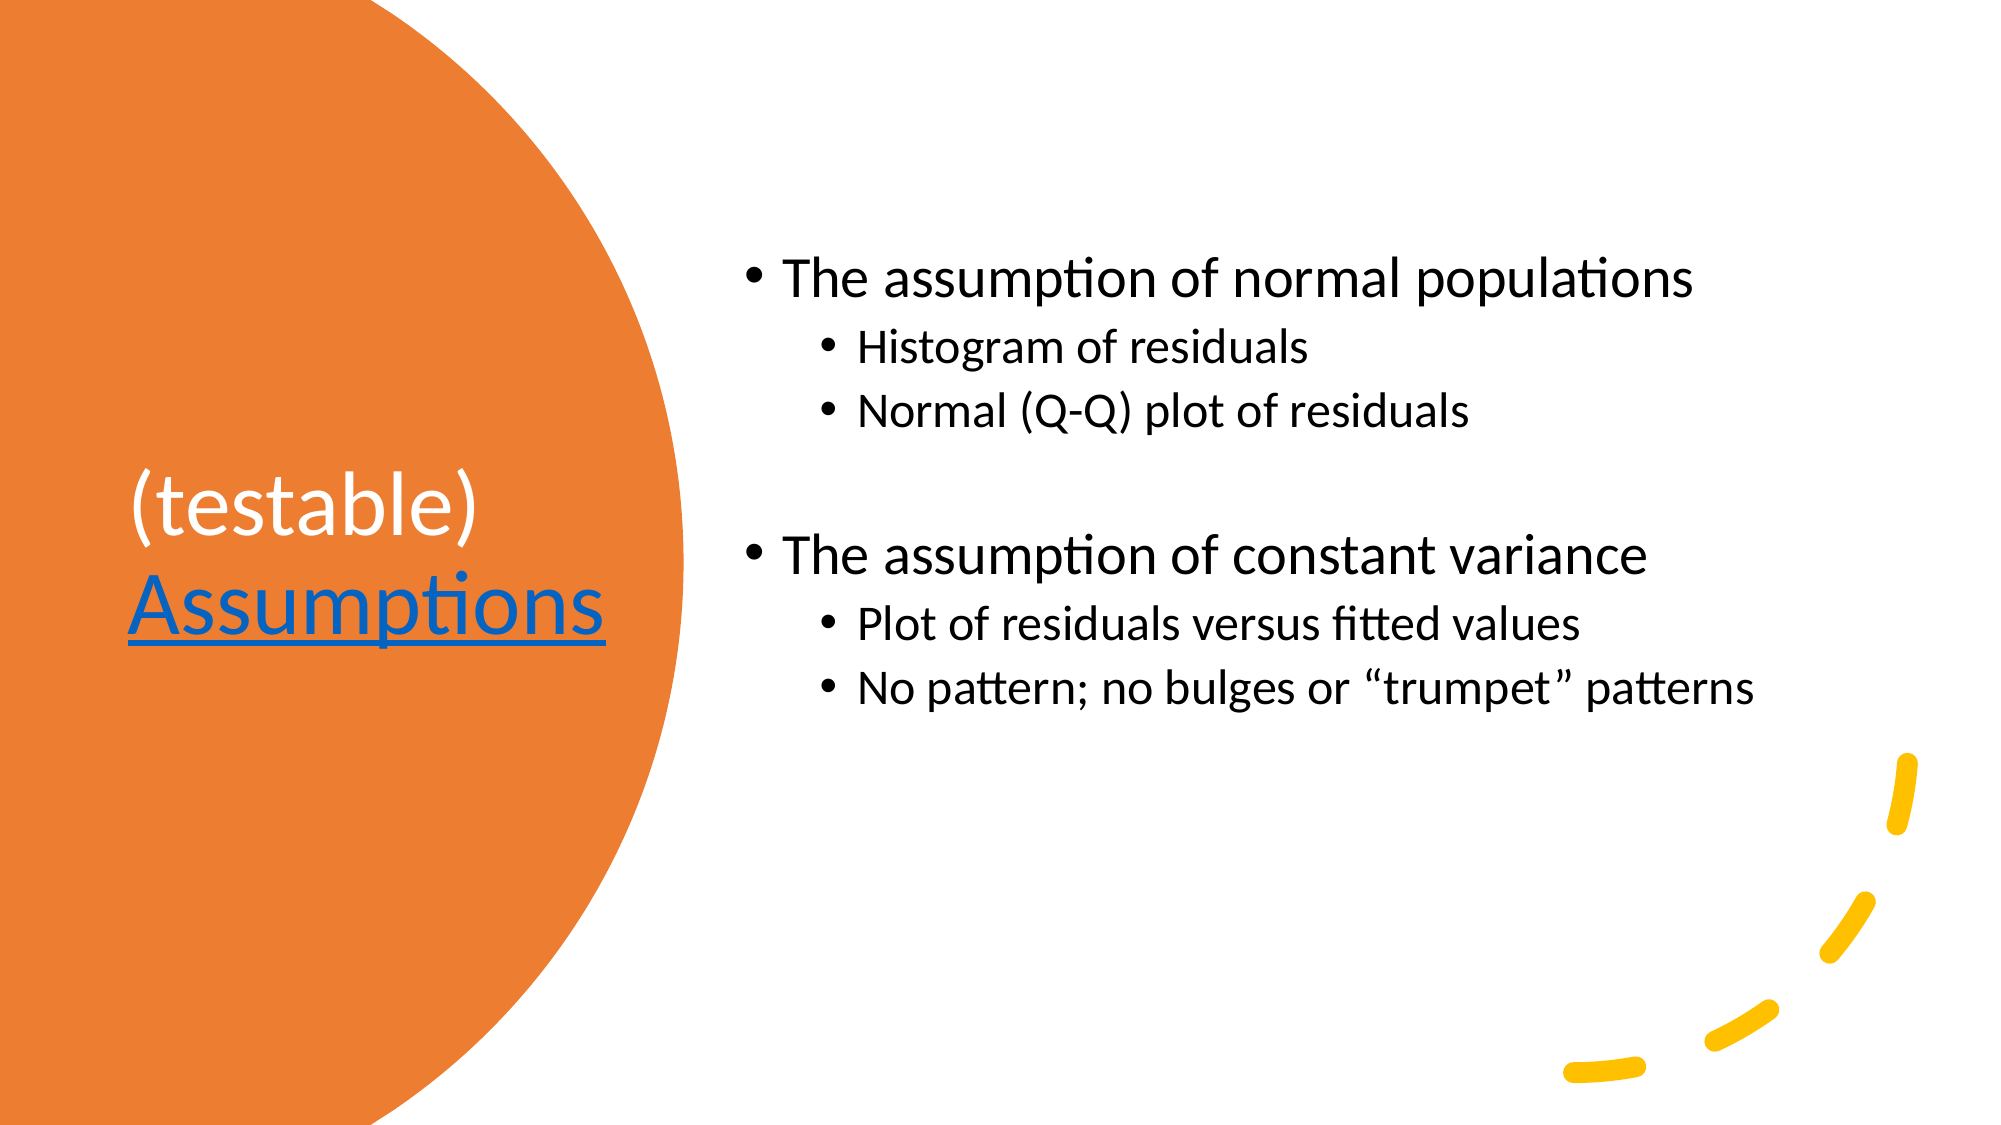

The assumption of normal populations
Histogram of residuals
Normal (Q-Q) plot of residuals

The assumption of constant variance
Plot of residuals versus fitted values
No pattern; no bulges or “trumpet” patterns

# (testable) Assumptions

127